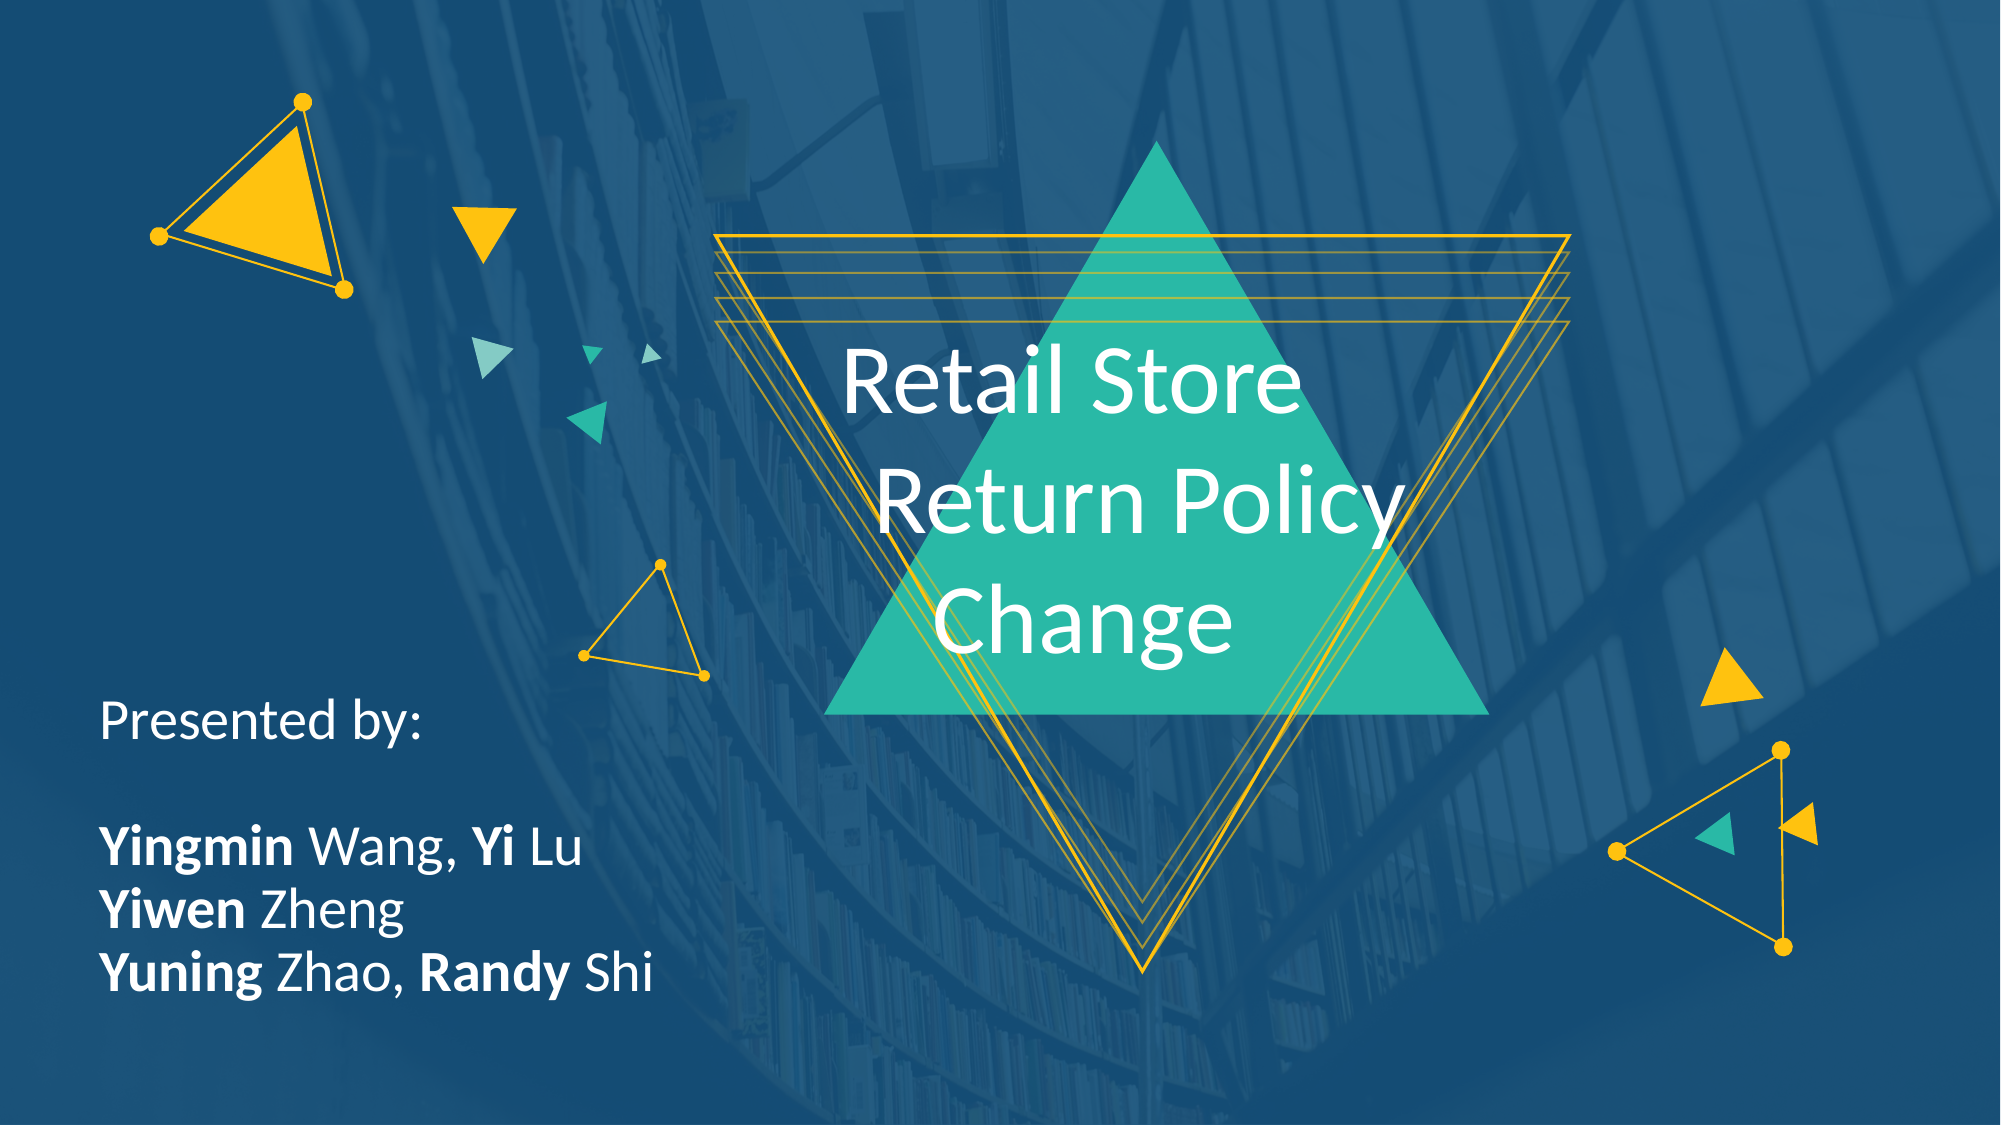

Retail Store
     Return Policy Change

Presented by:

Yingmin Wang, Yi Lu
Yiwen Zheng
Yuning Zhao, Randy Shi